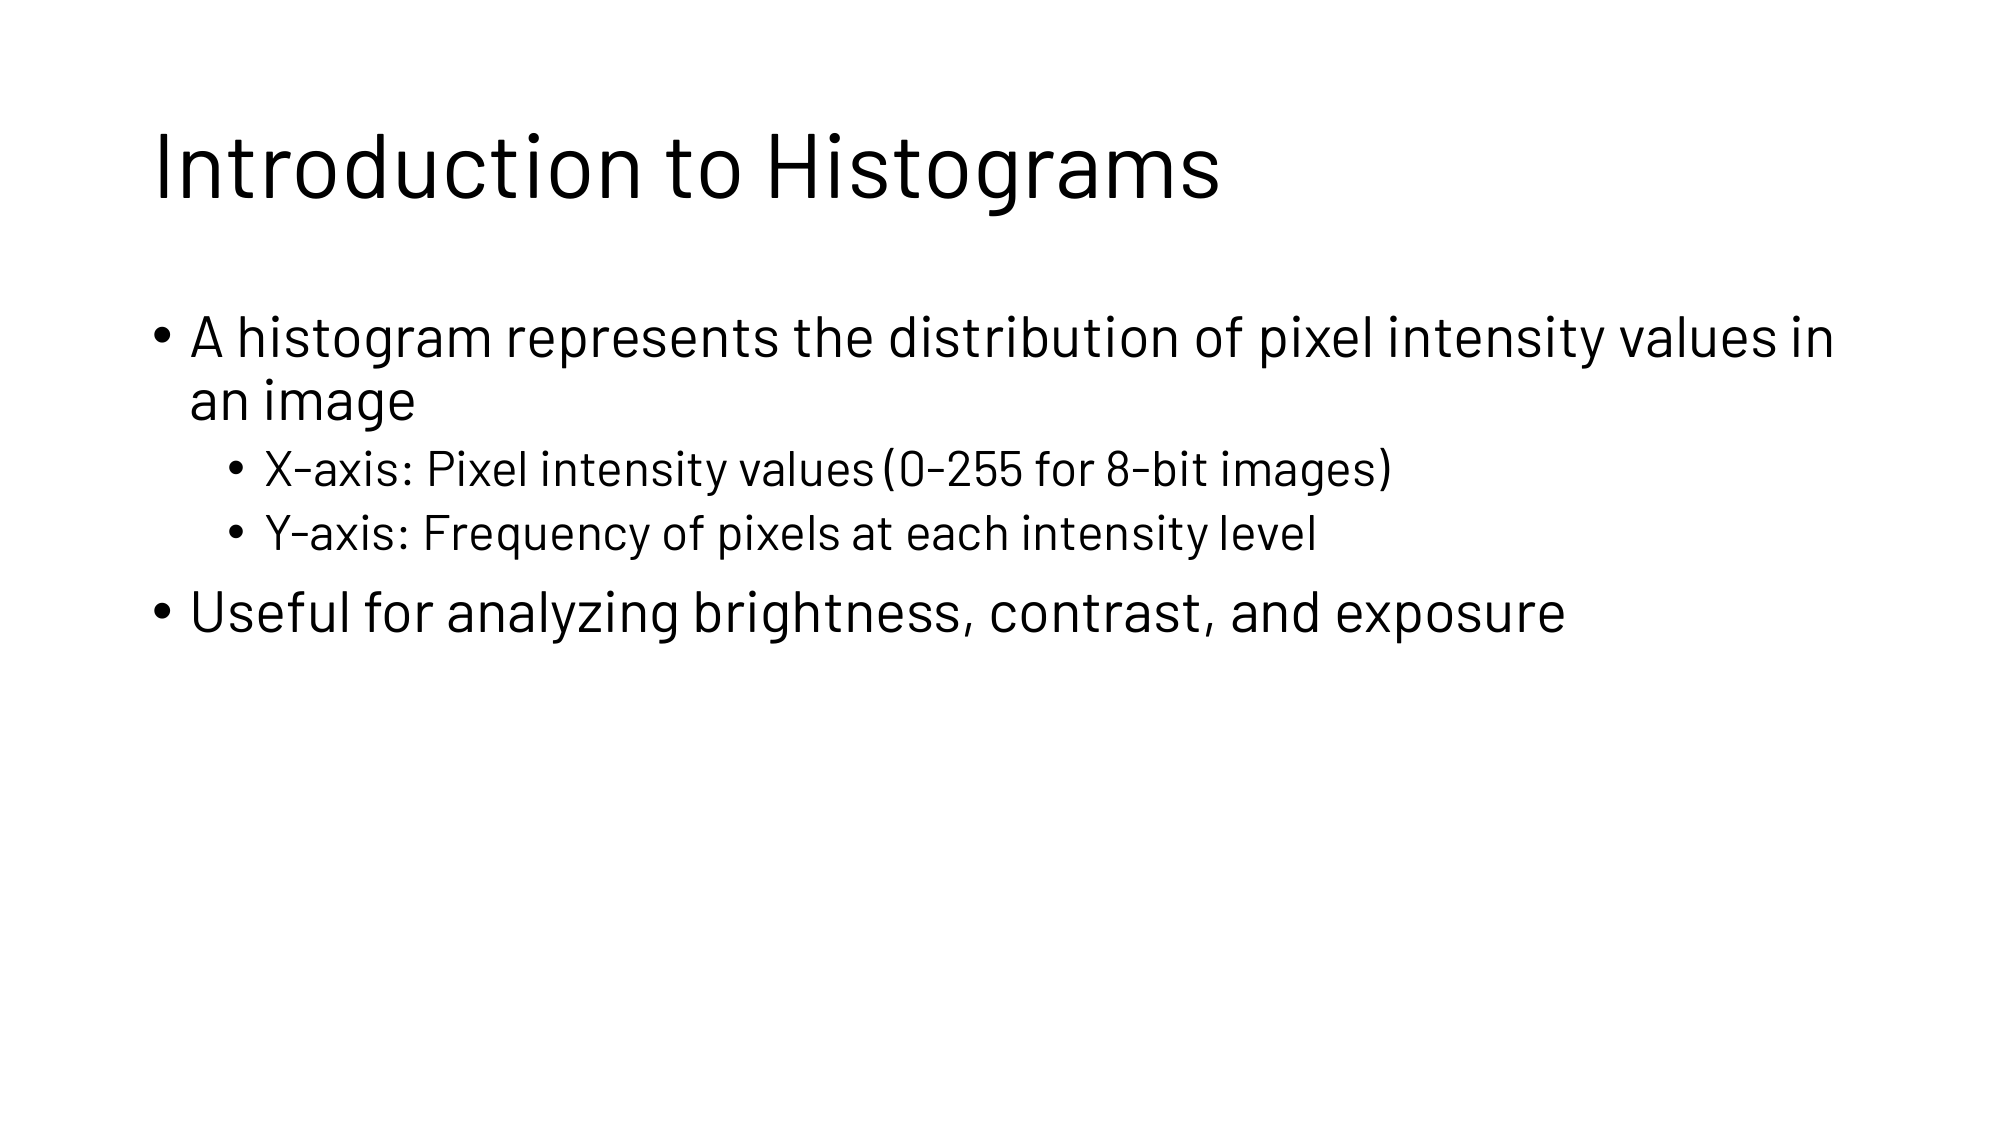

# Introduction to Histograms
A histogram represents the distribution of pixel intensity values in an image
X-axis: Pixel intensity values (0-255 for 8-bit images)
Y-axis: Frequency of pixels at each intensity level
Useful for analyzing brightness, contrast, and exposure